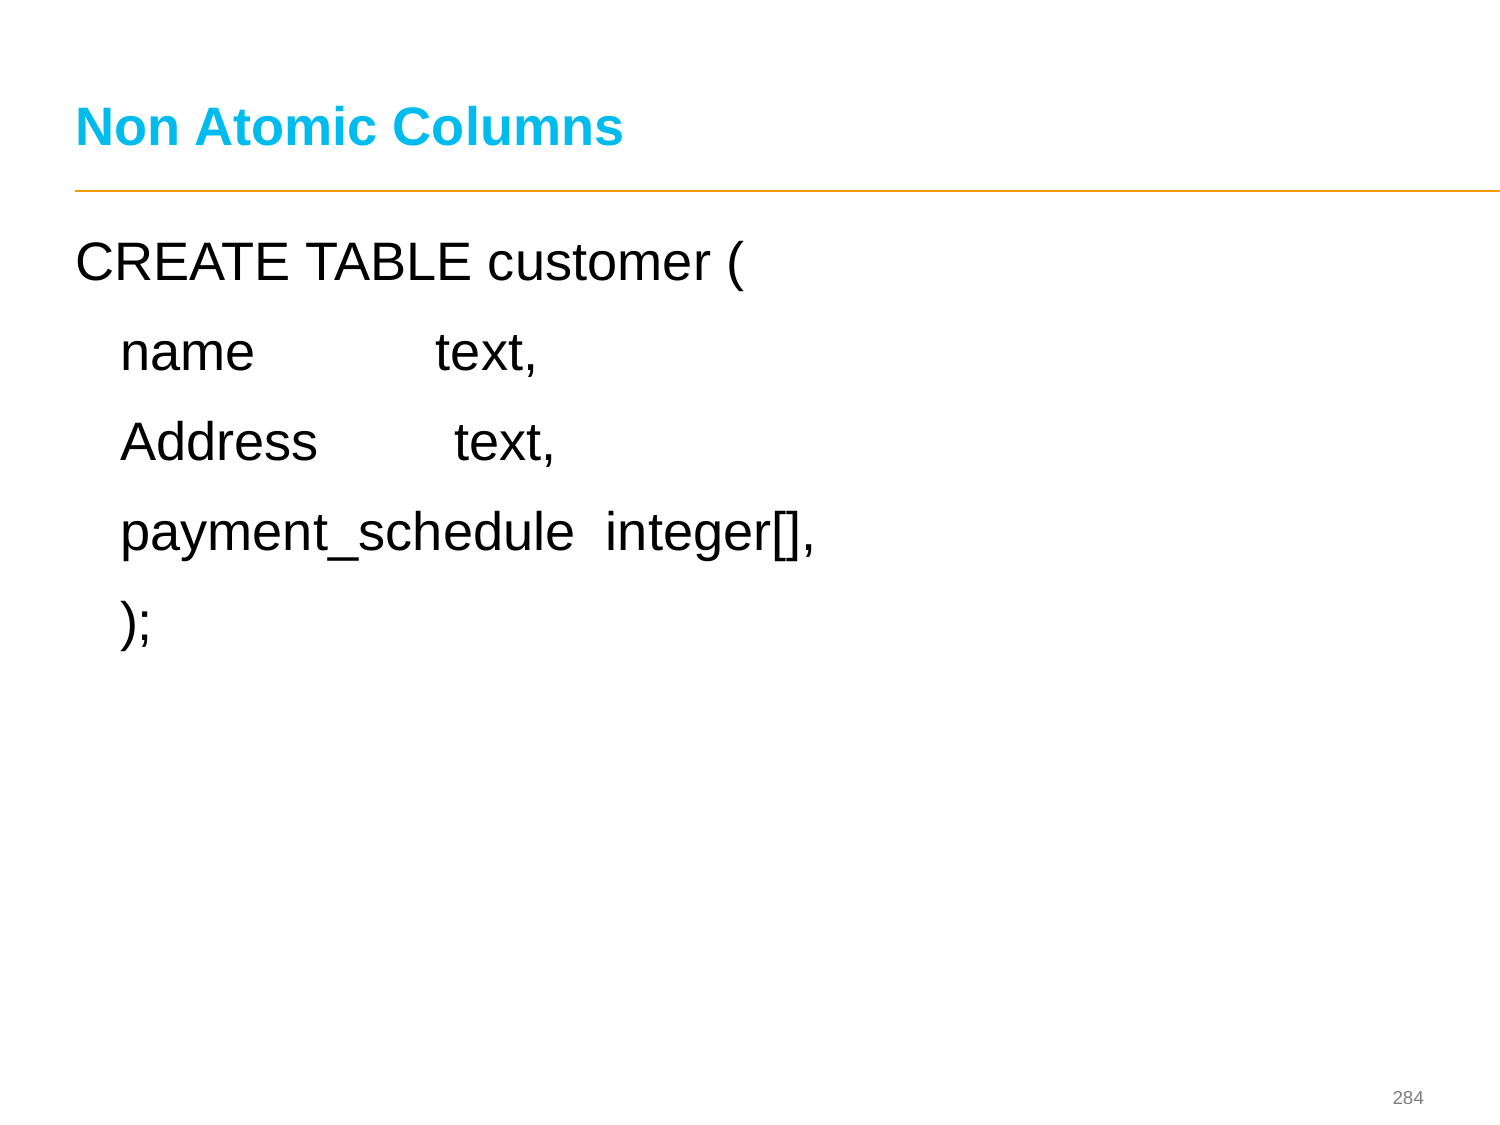

# Non Atomic Columns
CREATE TABLE customer (
   name            text,
   Address         text,
   payment_schedule  integer[],
   );